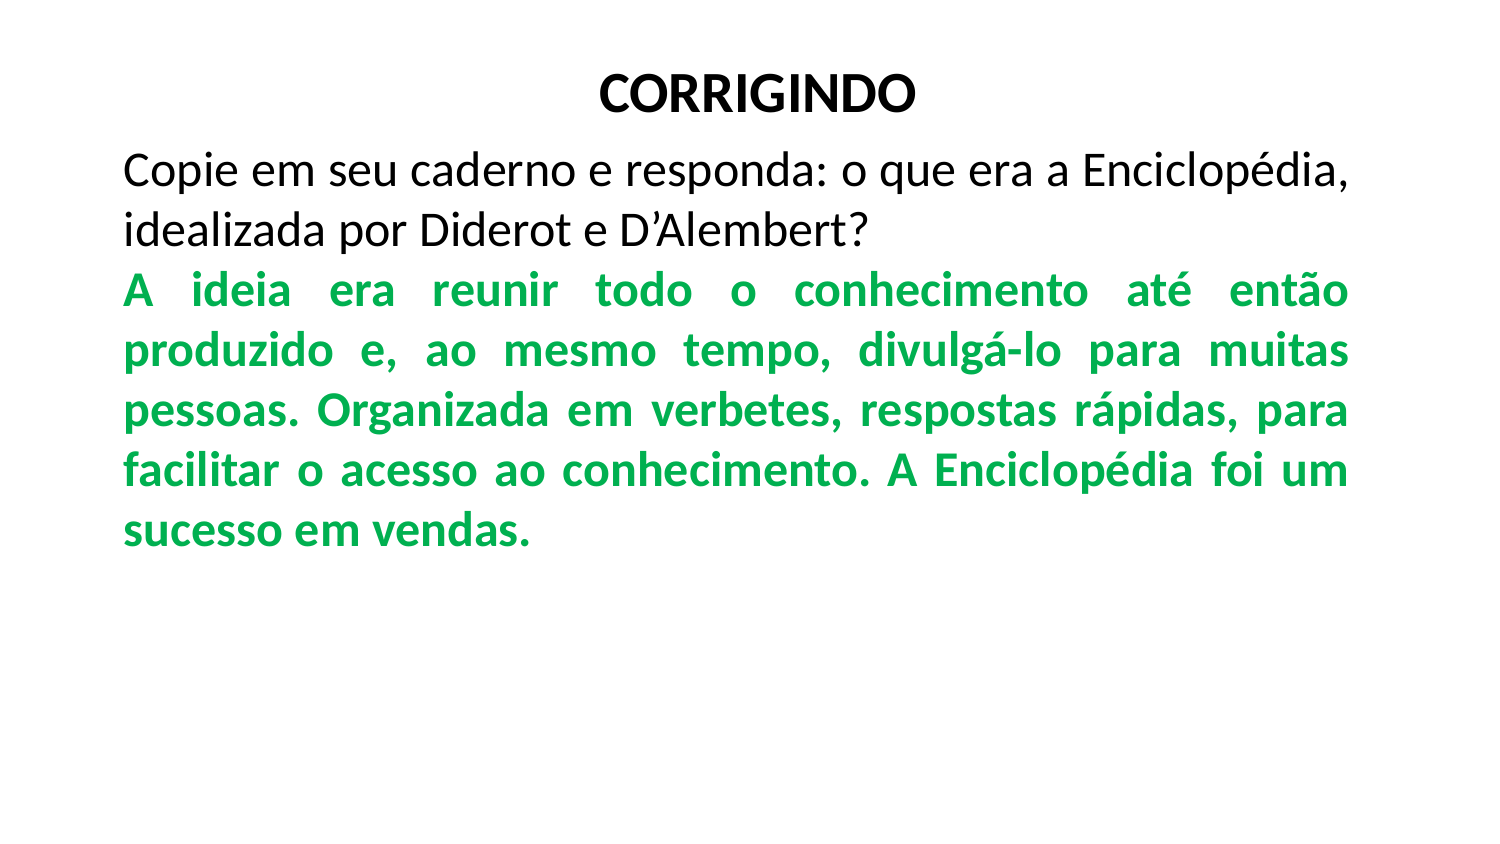

CORRIGINDO
Copie em seu caderno e responda: o que era a Enciclopédia, idealizada por Diderot e D’Alembert?
A ideia era reunir todo o conhecimento até então produzido e, ao mesmo tempo, divulgá-lo para muitas pessoas. Organizada em verbetes, respostas rápidas, para facilitar o acesso ao conhecimento. A Enciclopédia foi um sucesso em vendas.